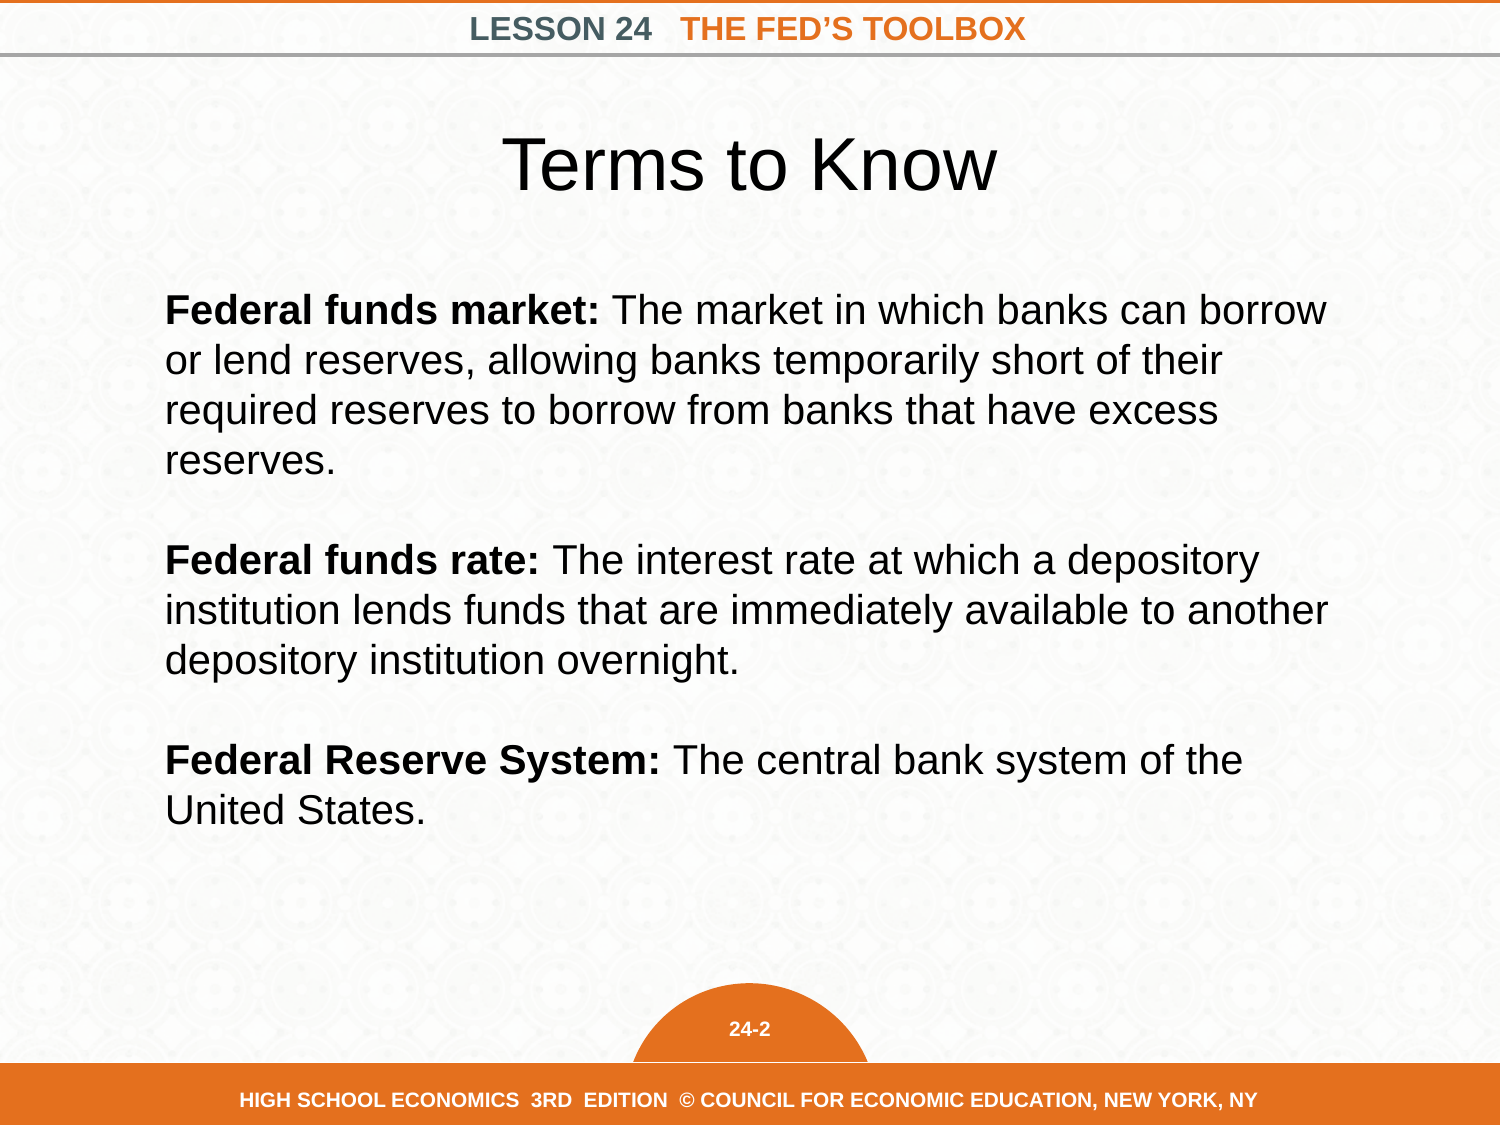

Terms to Know
Federal funds market: The market in which banks can borrow or lend reserves, allowing banks temporarily short of their required reserves to borrow from banks that have excess reserves.

Federal funds rate: The interest rate at which a depository institution lends funds that are immediately available to another depository institution overnight.

Federal Reserve System: The central bank system of the United States.